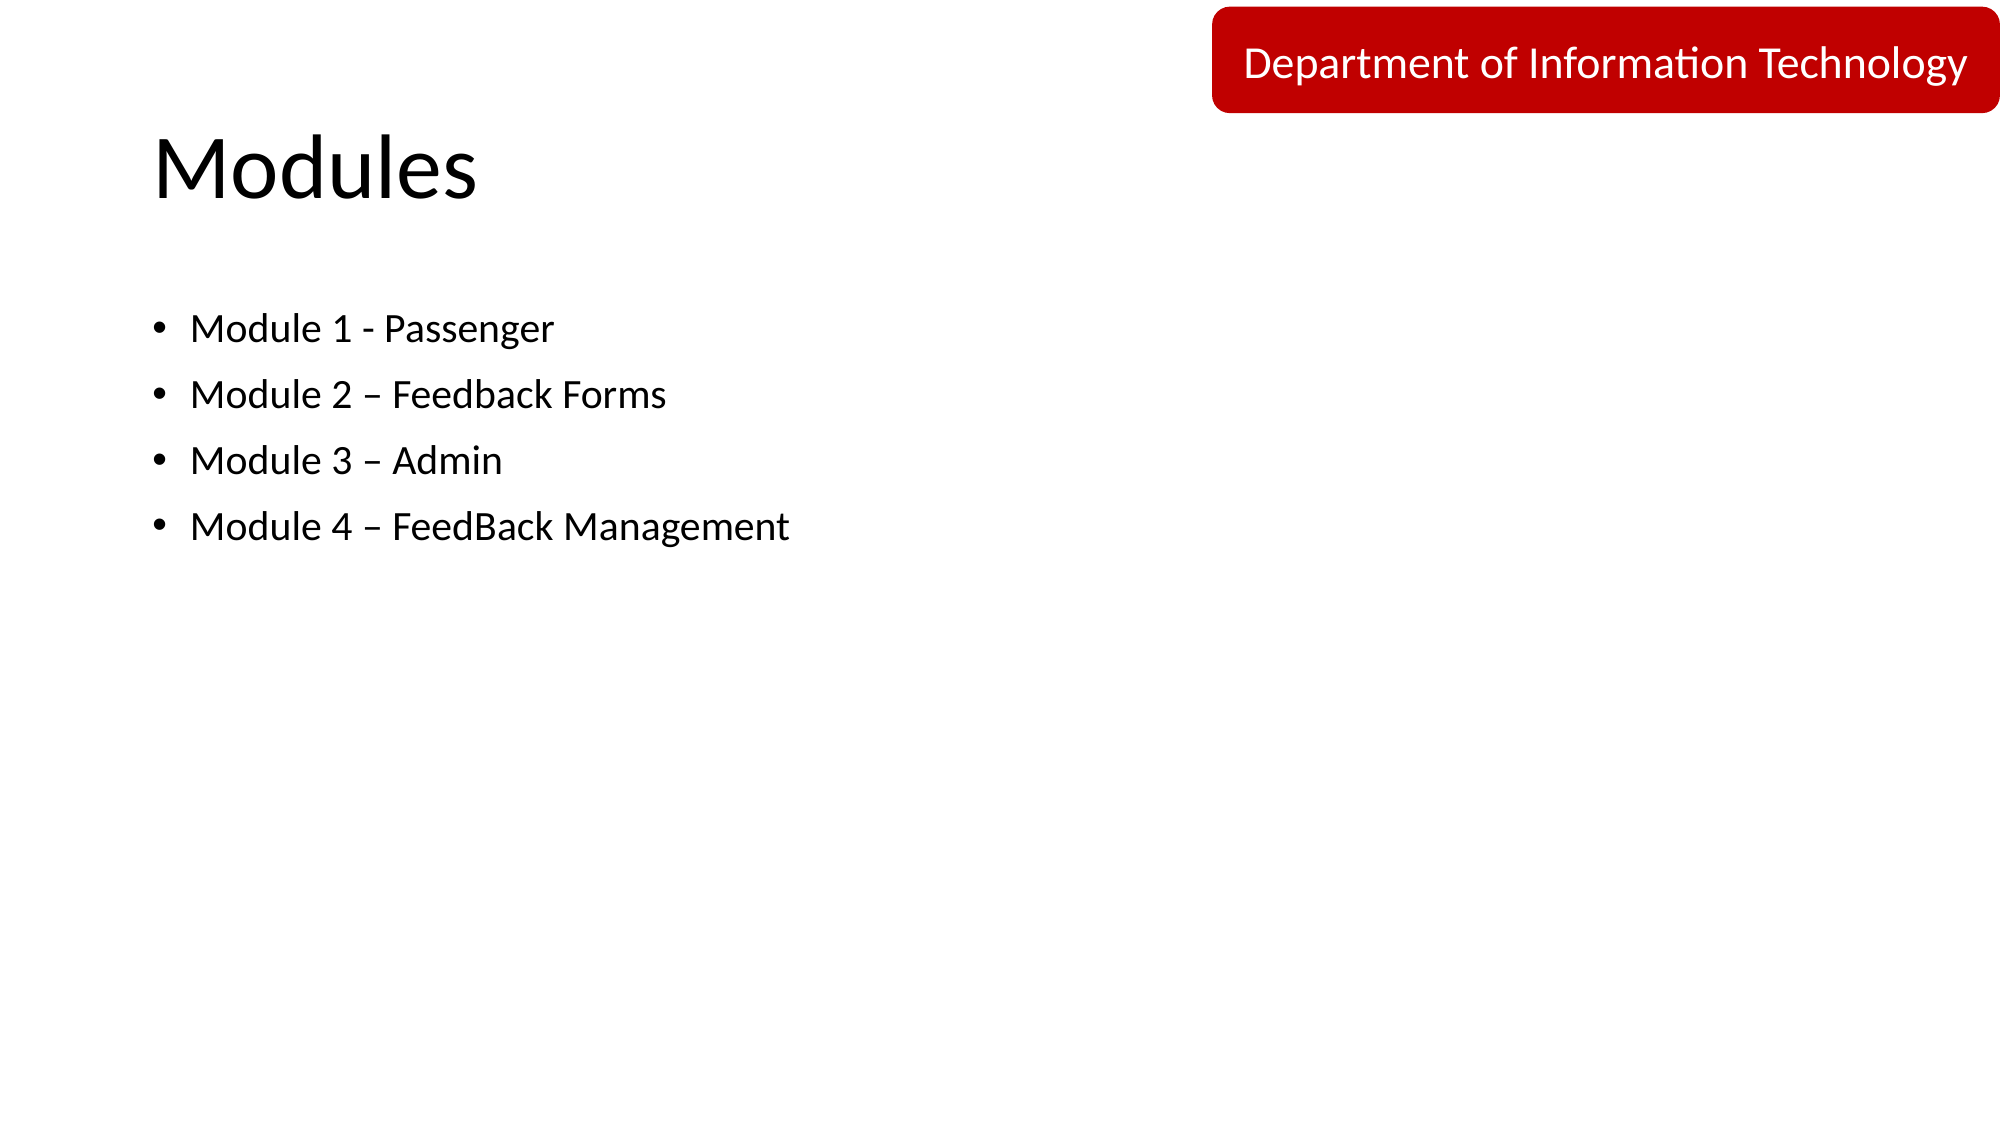

# Modules
Module 1 - Passenger
Module 2 – Feedback Forms
Module 3 – Admin
Module 4 – FeedBack Management